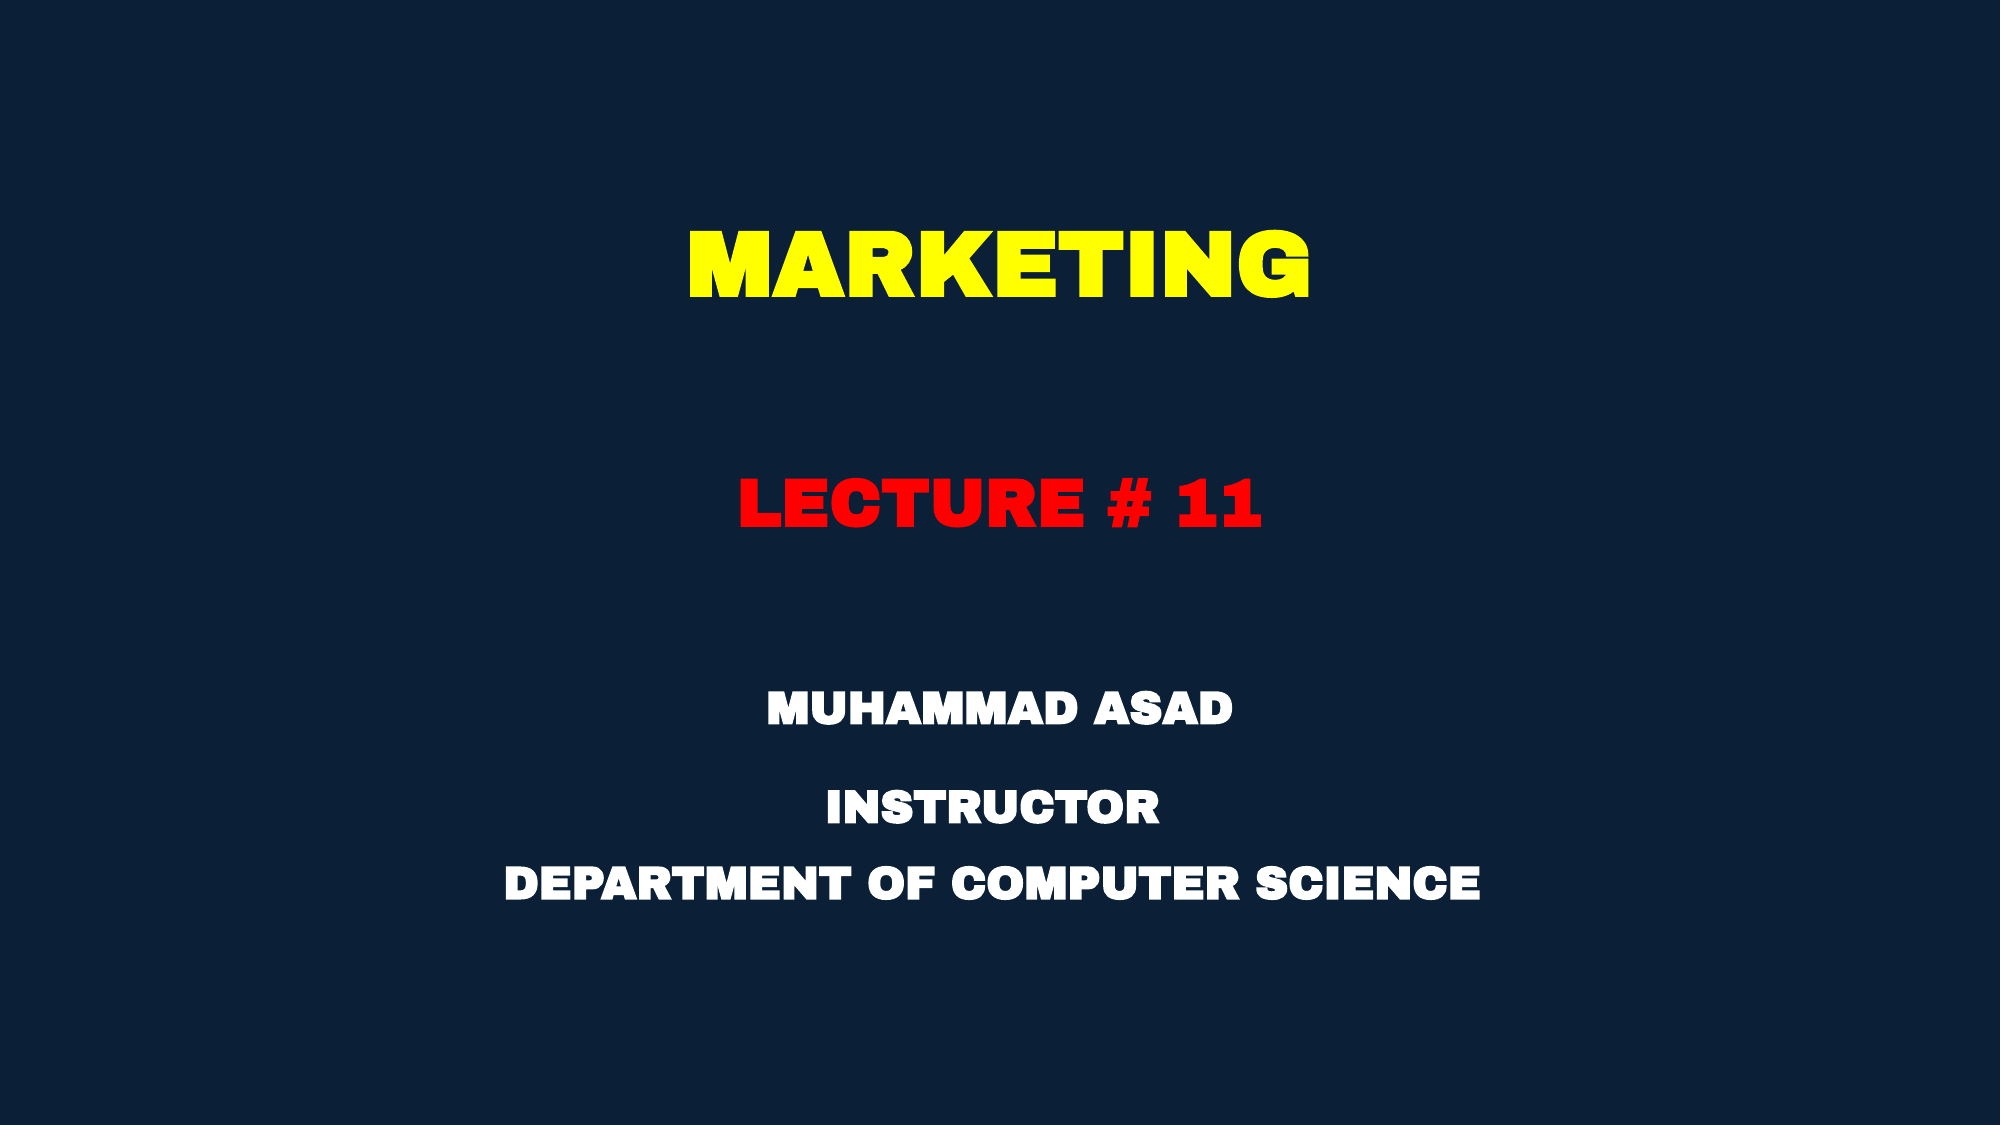

# Marketing Lecture # 11 Muhammad asad Instructor department of computer science